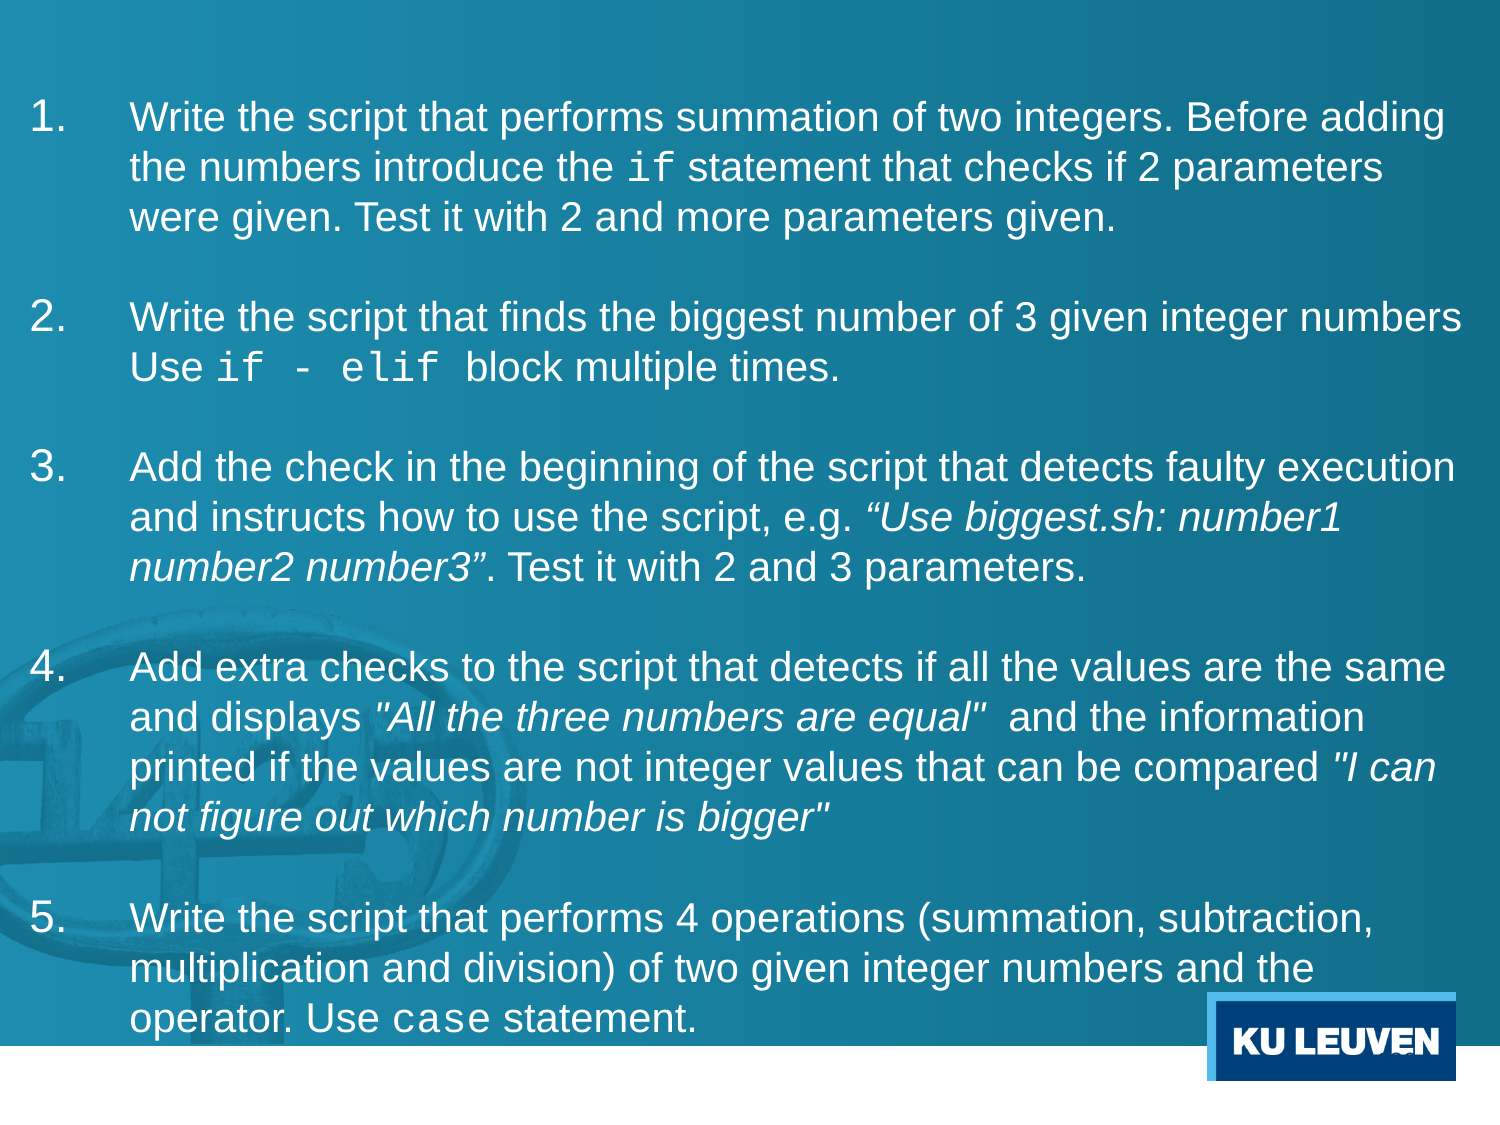

Write the script that performs summation of two integers. Before adding the numbers introduce the if statement that checks if 2 parameters were given. Test it with 2 and more parameters given.

Write the script that finds the biggest number of 3 given integer numbers Use if - elif block multiple times.

Add the check in the beginning of the script that detects faulty execution and instructs how to use the script, e.g. “Use biggest.sh: number1 number2 number3”. Test it with 2 and 3 parameters.

Add extra checks to the script that detects if all the values are the same and displays "All the three numbers are equal"  and the information printed if the values are not integer values that can be compared "I can not figure out which number is bigger"

Write the script that performs 4 operations (summation, subtraction, multiplication and division) of two given integer numbers and the operator. Use case statement.

130